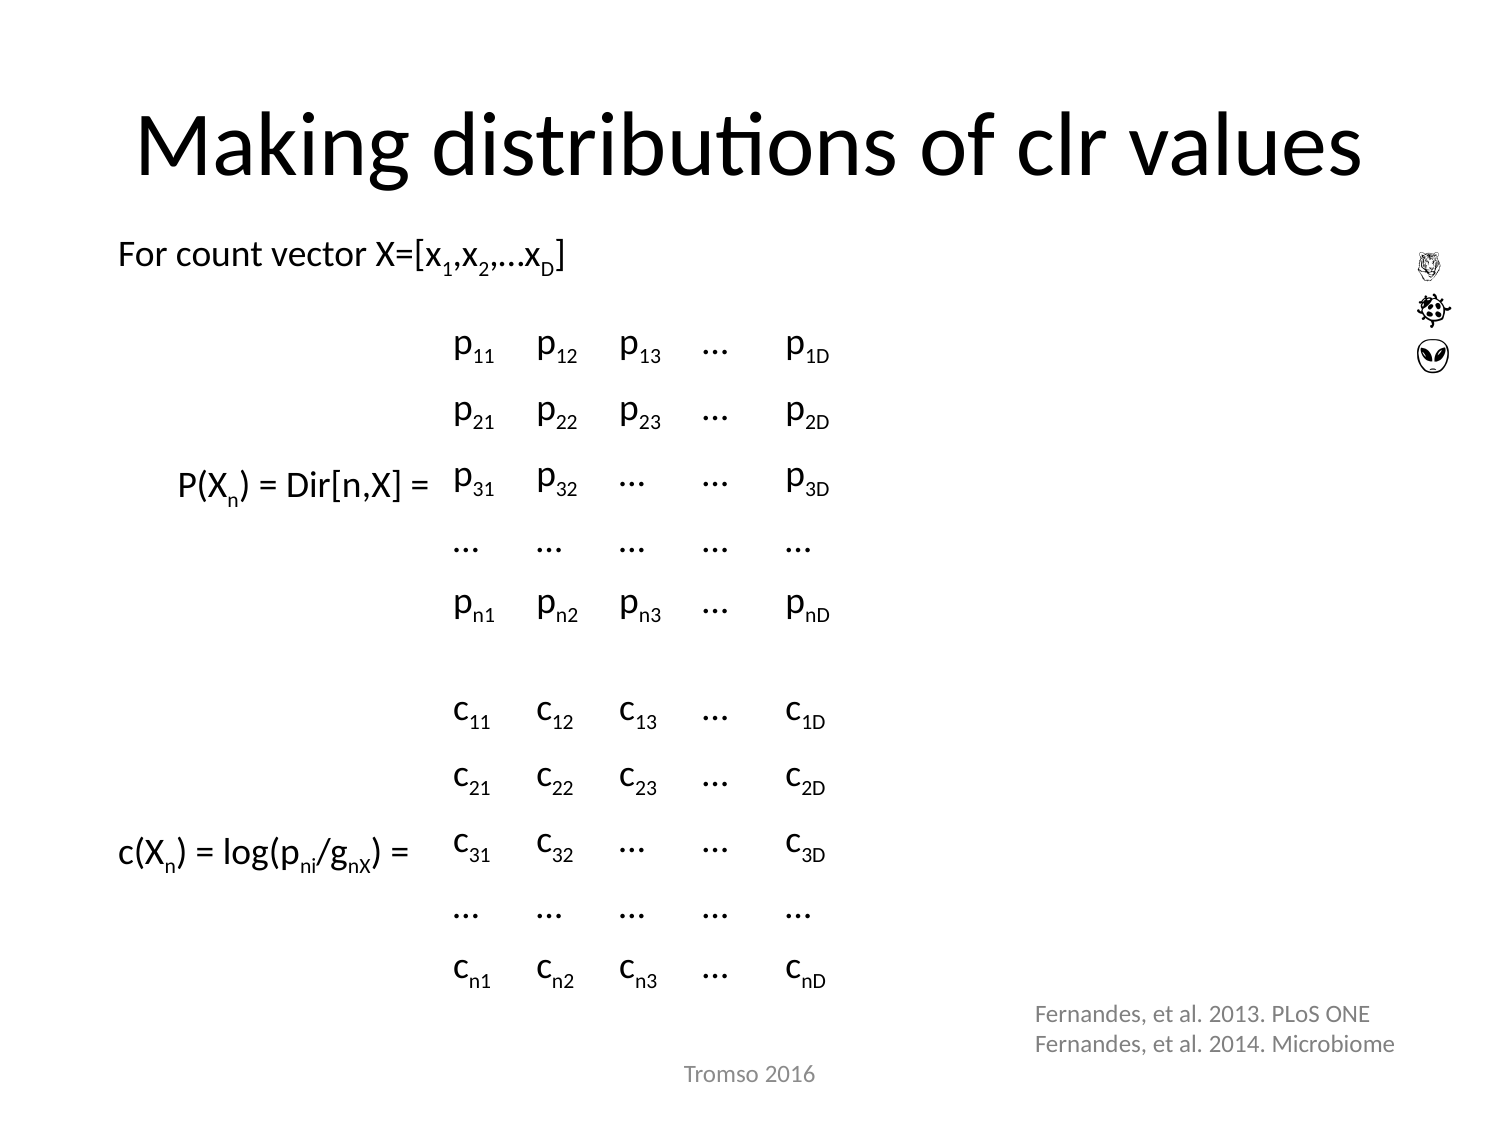

# Making distributions of clr values
For count vector X=[x1,x2,…xD]

       P(Xn) = Dir[n,X] =

c(Xn) = log(pni/gnX) =
🐯
🐞
👽
| p11 | p12 | p13 | … | p1D |
| --- | --- | --- | --- | --- |
| p21 | p22 | p23 | … | p2D |
| p31 | p32 | … | … | p3D |
| … | … | … | … | … |
| pn1 | pn2 | pn3 | … | pnD |
| c11 | c12 | c13 | … | c1D |
| --- | --- | --- | --- | --- |
| c21 | c22 | c23 | … | c2D |
| c31 | c32 | … | … | c3D |
| … | … | … | … | … |
| cn1 | cn2 | cn3 | … | cnD |
Fernandes, et al. 2013. PLoS ONE
Fernandes, et al. 2014. Microbiome
Tromso 2016